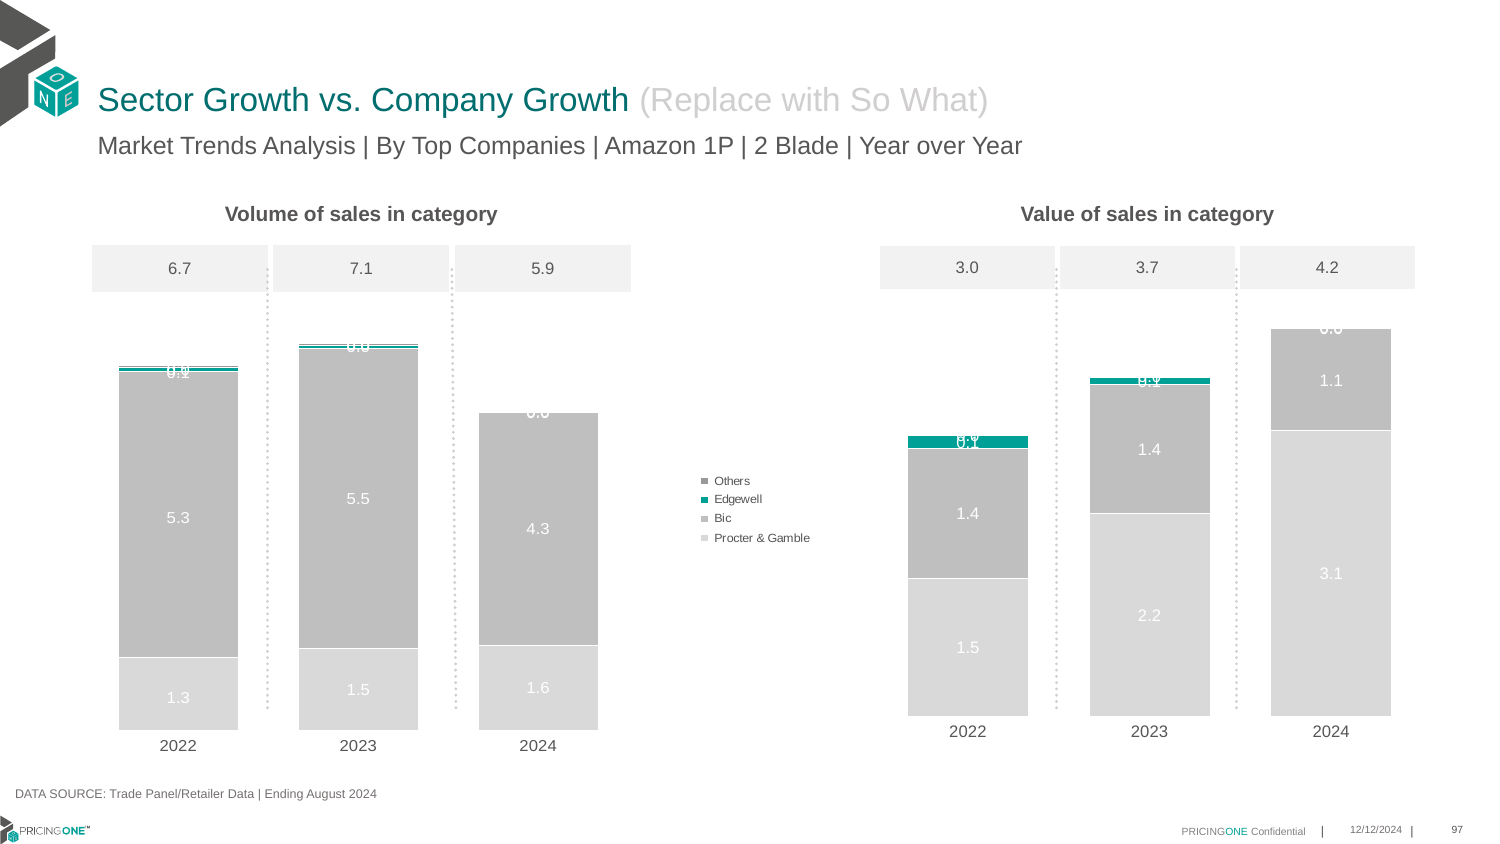

# Sector Growth vs. Company Growth (Replace with So What)
Market Trends Analysis | By Top Companies | Amazon 1P | 2 Blade | Year over Year
| Value of sales in category |  |  |
| --- | --- | --- |
| 3.0 | 3.7 | 4.2 |
| Volume of sales in category |  |  |
| --- | --- | --- |
| 6.7 | 7.1 | 5.9 |

### Chart

| Category | Procter & Gamble | Bic | Edgewell | Others |
|---|---|---|---|---|
| 2022 | 1.483688 | 1.389889 | 0.143849 | 0.007749 |
| 2023 | 2.179215 | 1.380689 | 0.084483 | 0.008064 |
| 2024 | 3.065704 | 1.095019 | 0.011251 | 0.006746 |

### Chart

| Category | Procter & Gamble | Bic | Edgewell | Others |
|---|---|---|---|---|
| 2022 | 1.347982 | 5.273444 | 0.080953 | 0.031 |
| 2023 | 1.515148 | 5.540203 | 0.046701 | 0.032269 |
| 2024 | 1.579031 | 4.294917 | 0.006238 | 0.026998 |
DATA SOURCE: Trade Panel/Retailer Data | Ending August 2024

12/12/2024
97